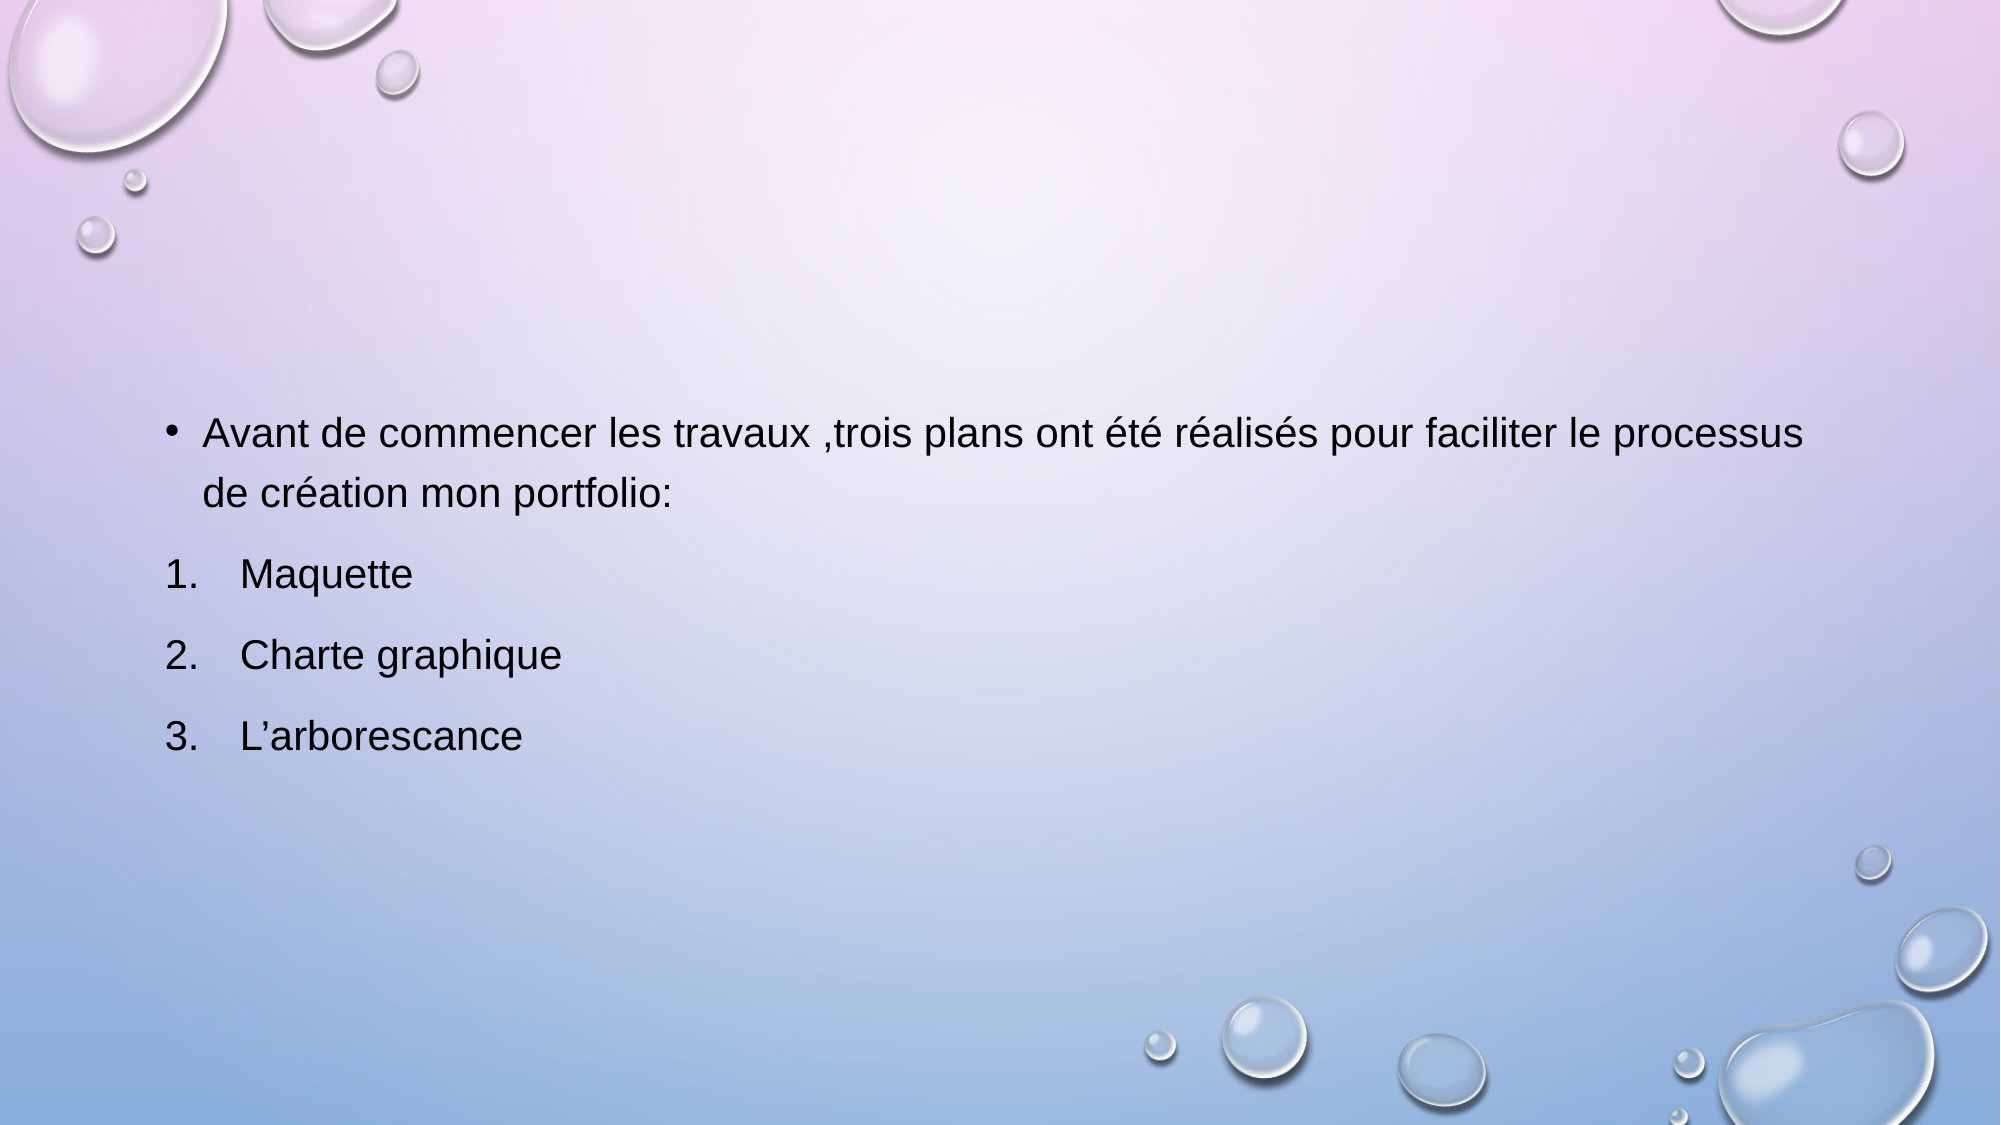

#
Avant de commencer les travaux ,trois plans ont été réalisés pour faciliter le processus de création mon portfolio:
Maquette
Charte graphique
L’arborescance